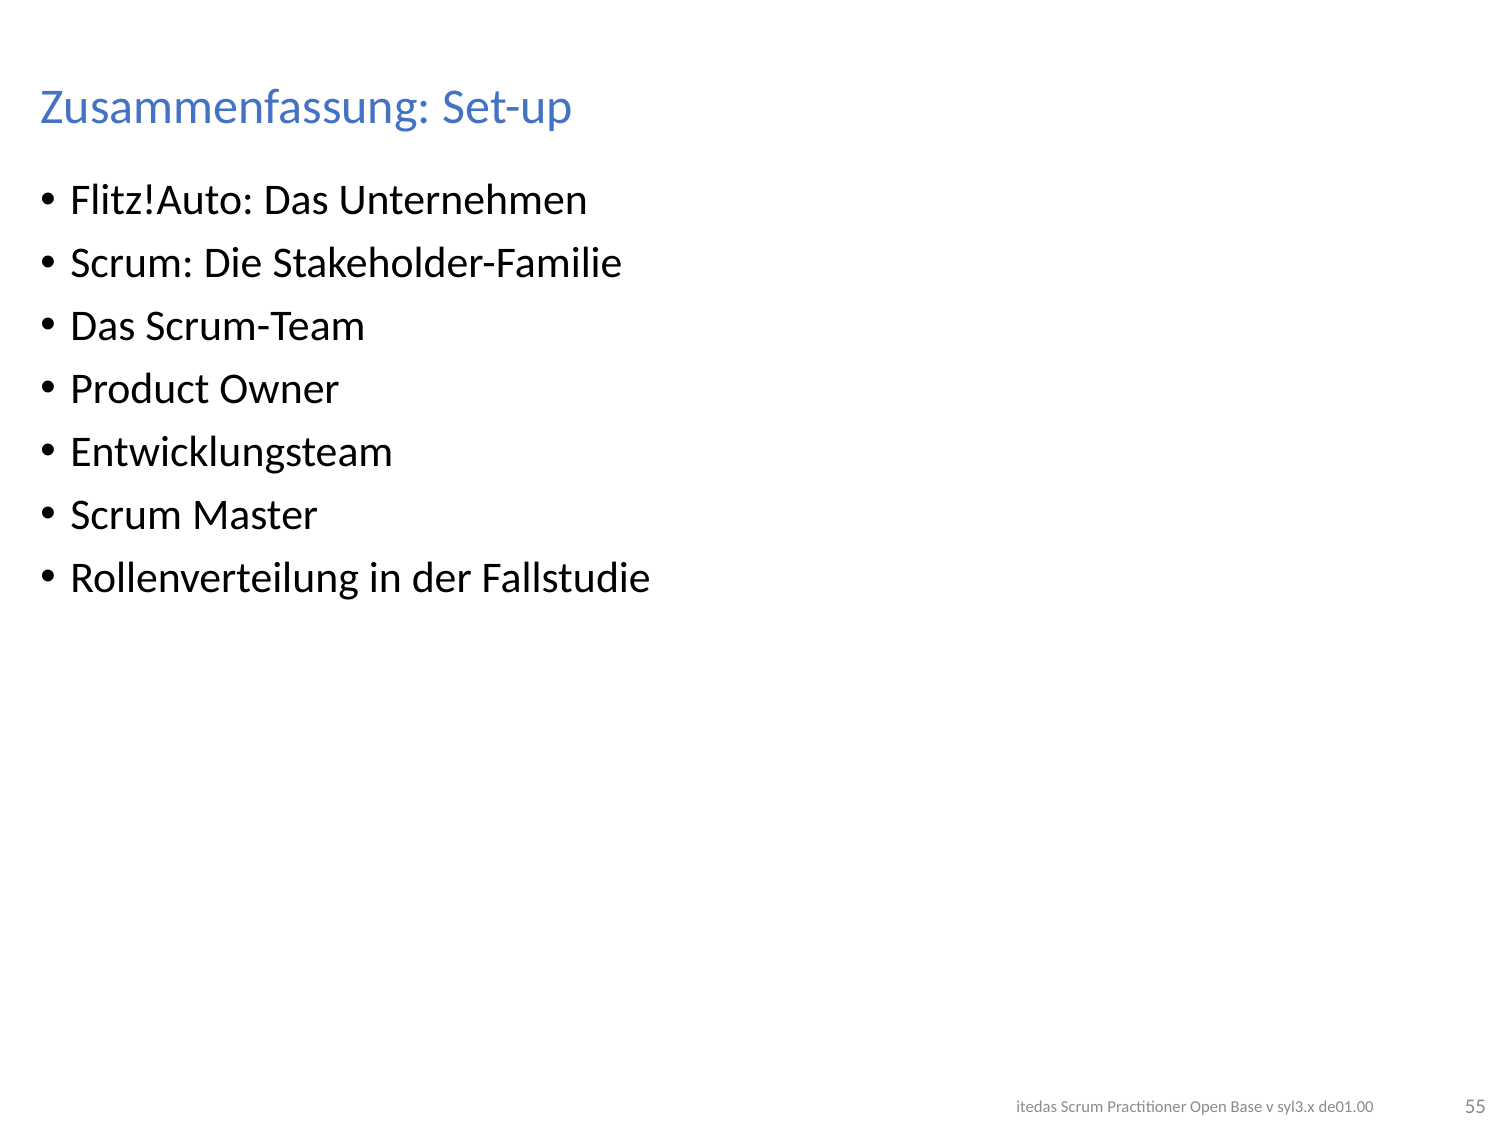

# Zusammenfassung: Set-up
Flitz!Auto: Das Unternehmen
Scrum: Die Stakeholder-Familie
Das Scrum-Team
Product Owner
Entwicklungsteam
Scrum Master
Rollenverteilung in der Fallstudie
55

itedas Scrum Practitioner Open Base v syl3.x de01.00